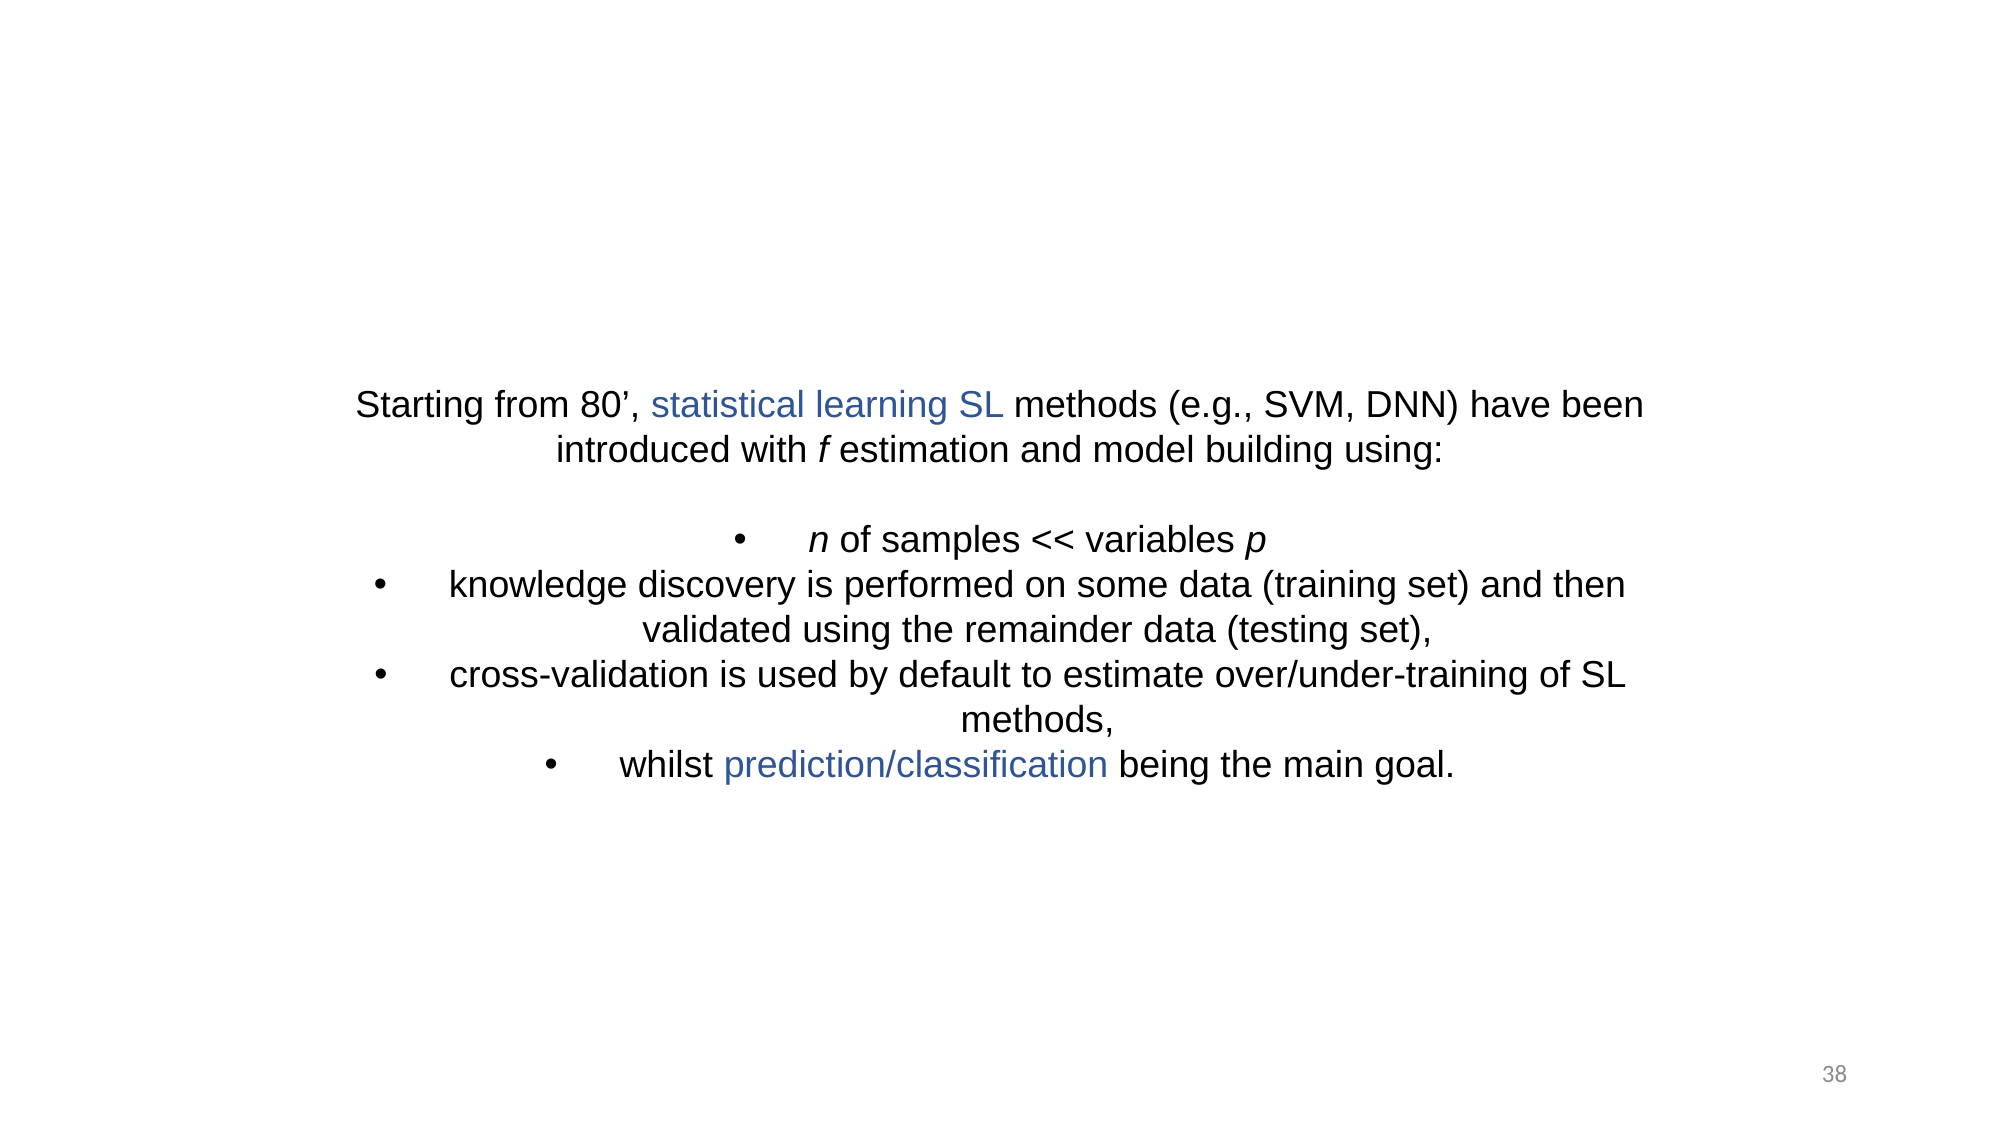

Starting from 80’, statistical learning SL methods (e.g., SVM, DNN) have been introduced with f estimation and model building using:

n of samples << variables p
knowledge discovery is performed on some data (training set) and then validated using the remainder data (testing set),
cross-validation is used by default to estimate over/under-training of SL methods,
whilst prediction/classification being the main goal.
38